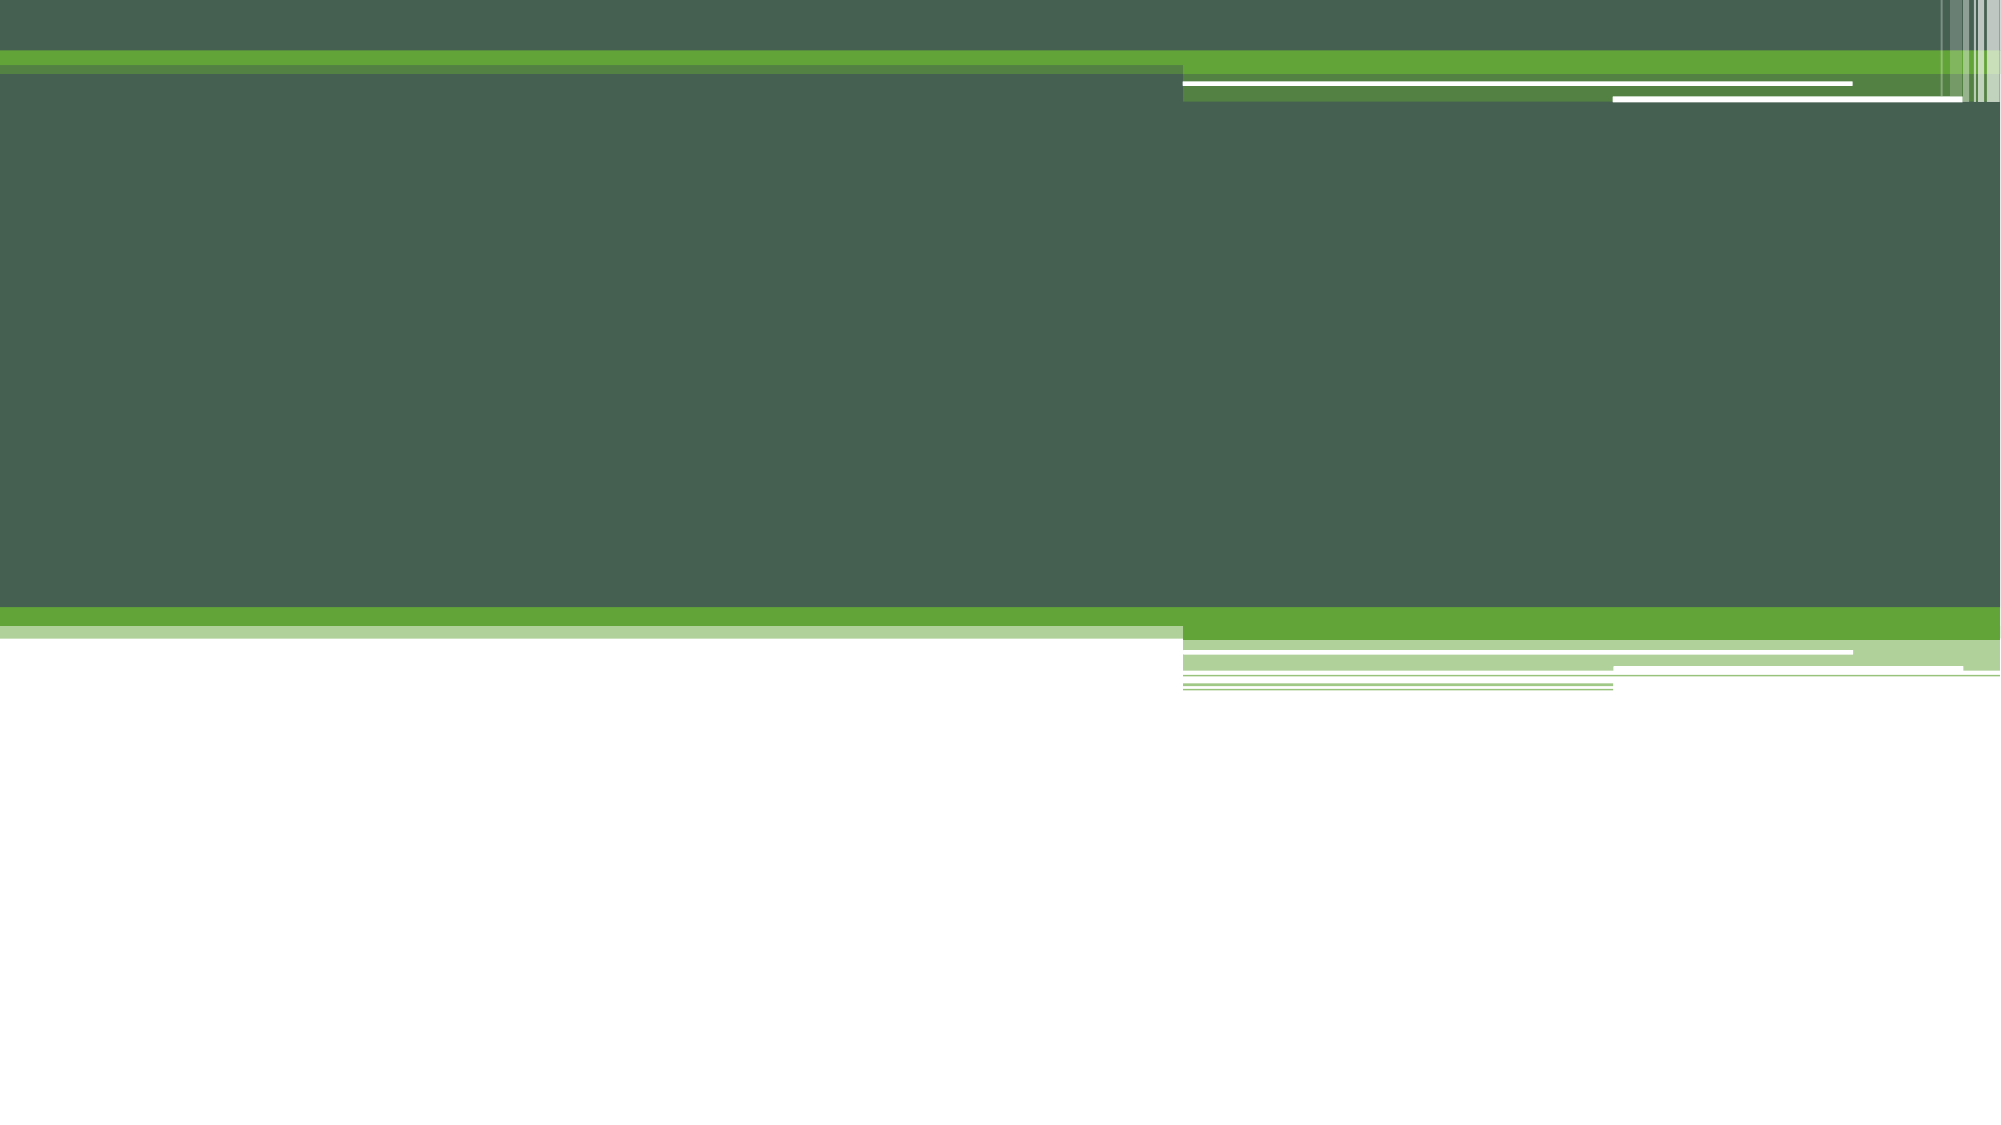

# The second moment is the variance.